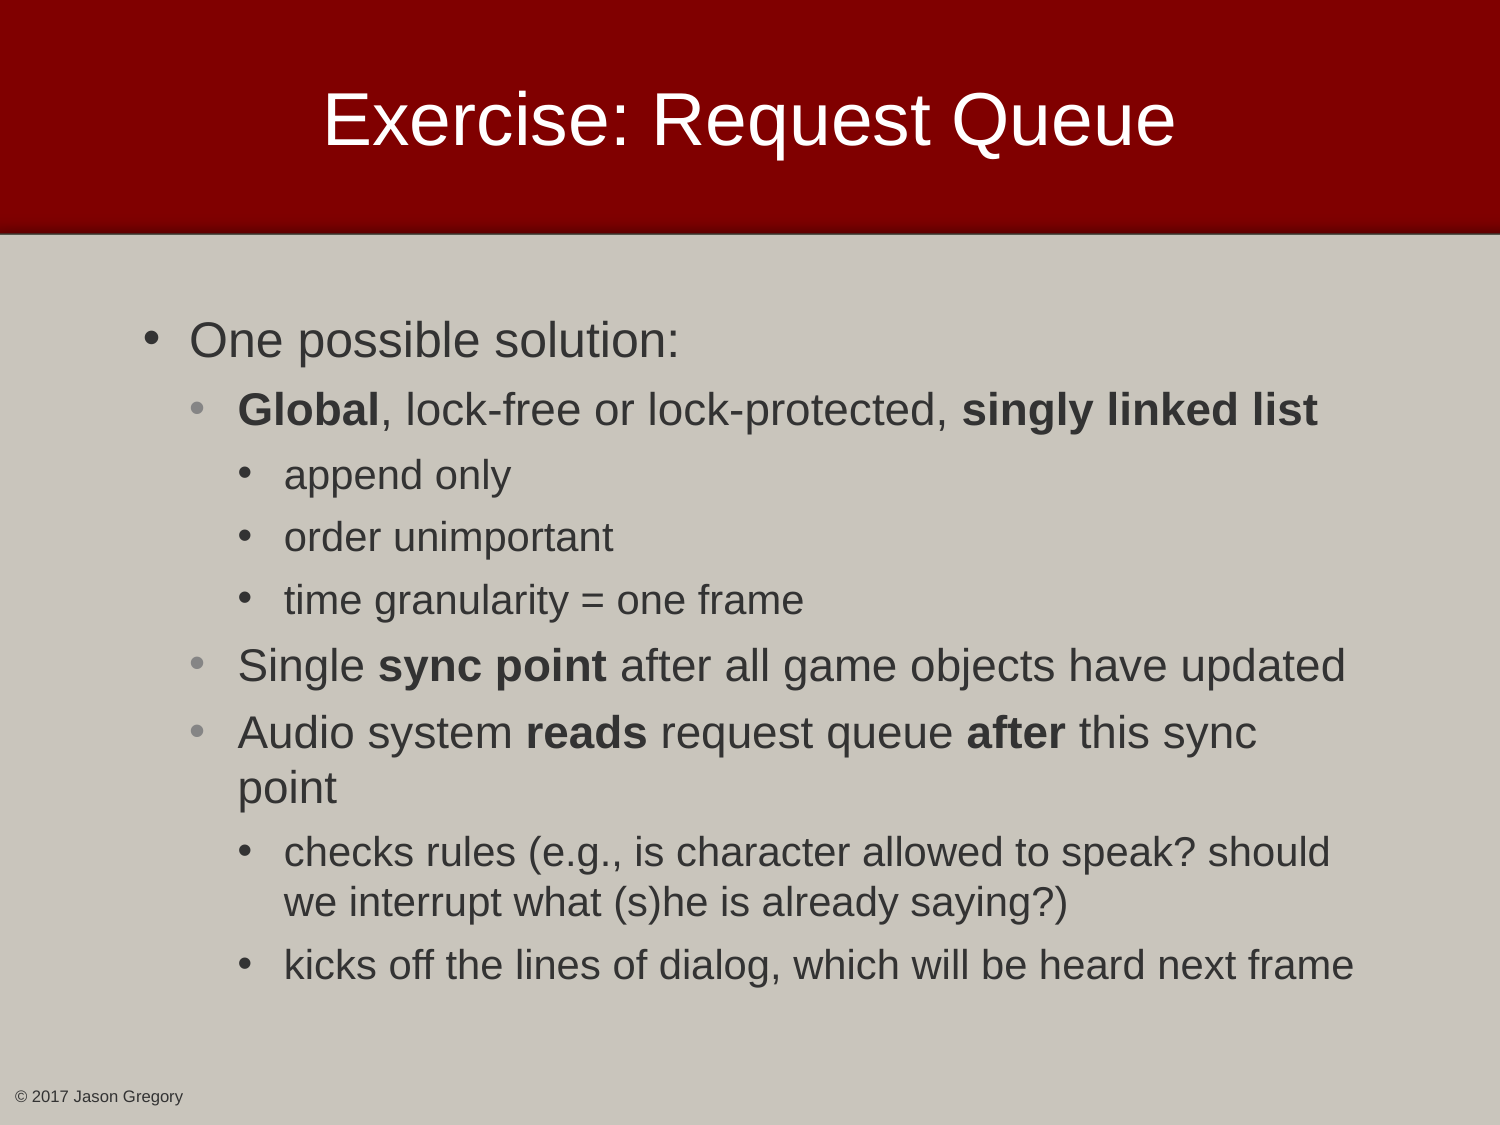

# Exercise: Request Queue
One possible solution:
Global, lock-free or lock-protected, singly linked list
append only
order unimportant
time granularity = one frame
Single sync point after all game objects have updated
Audio system reads request queue after this sync point
checks rules (e.g., is character allowed to speak? should we interrupt what (s)he is already saying?)
kicks off the lines of dialog, which will be heard next frame

© 2017 Jason Gregory